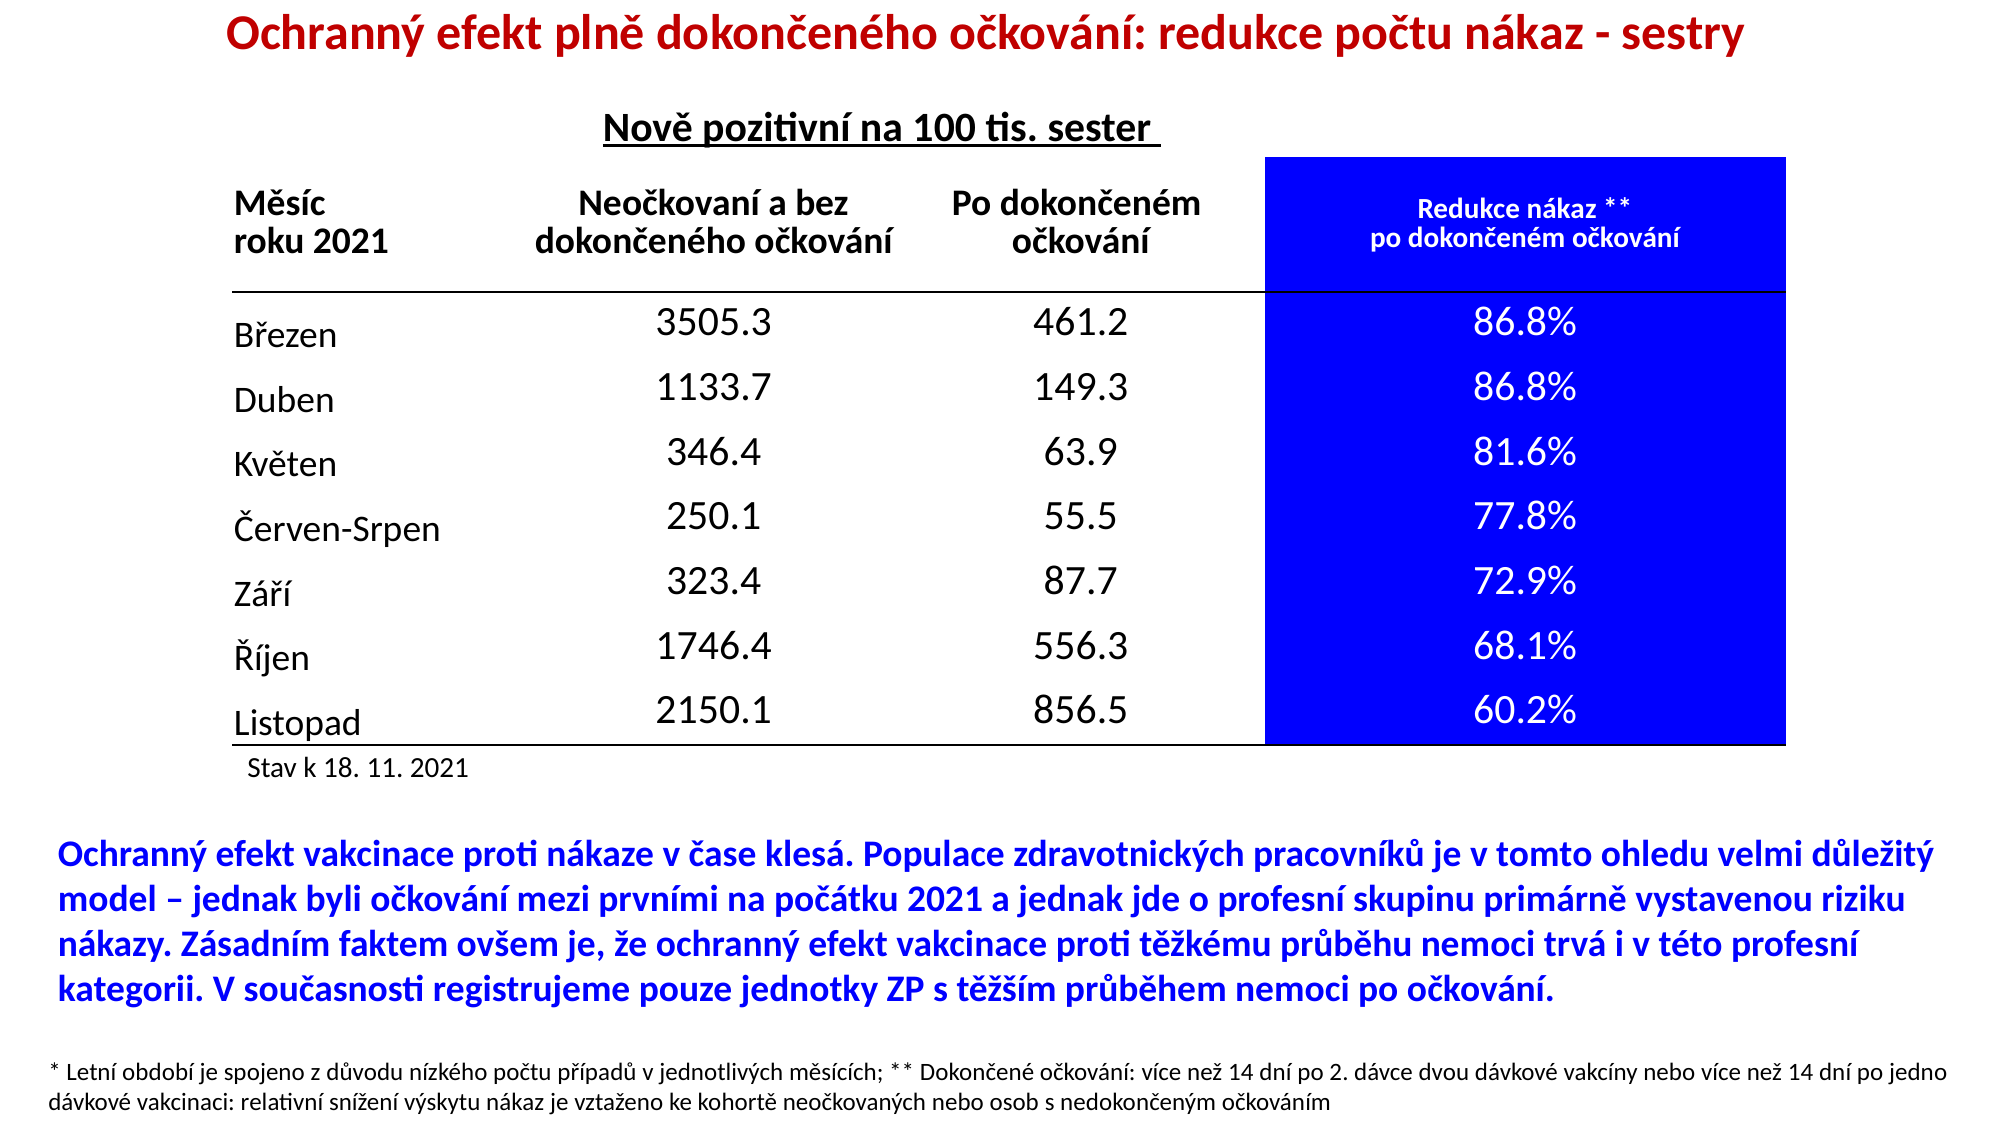

Ochranný efekt plně dokončeného očkování: redukce počtu nákaz - sestry
|  |  |  |  |
| --- | --- | --- | --- |
| Měsíc roku 2021 | Neočkovaní a bez dokončeného očkování | Po dokončeném očkování | Redukce nákaz \*\* po dokončeném očkování |
| Březen | 3505.3 | 461.2 | 86.8% |
| Duben | 1133.7 | 149.3 | 86.8% |
| Květen | 346.4 | 63.9 | 81.6% |
| Červen-Srpen | 250.1 | 55.5 | 77.8% |
| Září | 323.4 | 87.7 | 72.9% |
| Říjen | 1746.4 | 556.3 | 68.1% |
| Listopad | 2150.1 | 856.5 | 60.2% |
Nově pozitivní na 100 tis. sester
Stav k 18. 11. 2021
Ochranný efekt vakcinace proti nákaze v čase klesá. Populace zdravotnických pracovníků je v tomto ohledu velmi důležitý model – jednak byli očkování mezi prvními na počátku 2021 a jednak jde o profesní skupinu primárně vystavenou riziku nákazy. Zásadním faktem ovšem je, že ochranný efekt vakcinace proti těžkému průběhu nemoci trvá i v této profesní kategorii. V současnosti registrujeme pouze jednotky ZP s těžším průběhem nemoci po očkování.
* Letní období je spojeno z důvodu nízkého počtu případů v jednotlivých měsících; ** Dokončené očkování: více než 14 dní po 2. dávce dvou dávkové vakcíny nebo více než 14 dní po jedno dávkové vakcinaci: relativní snížení výskytu nákaz je vztaženo ke kohortě neočkovaných nebo osob s nedokončeným očkováním